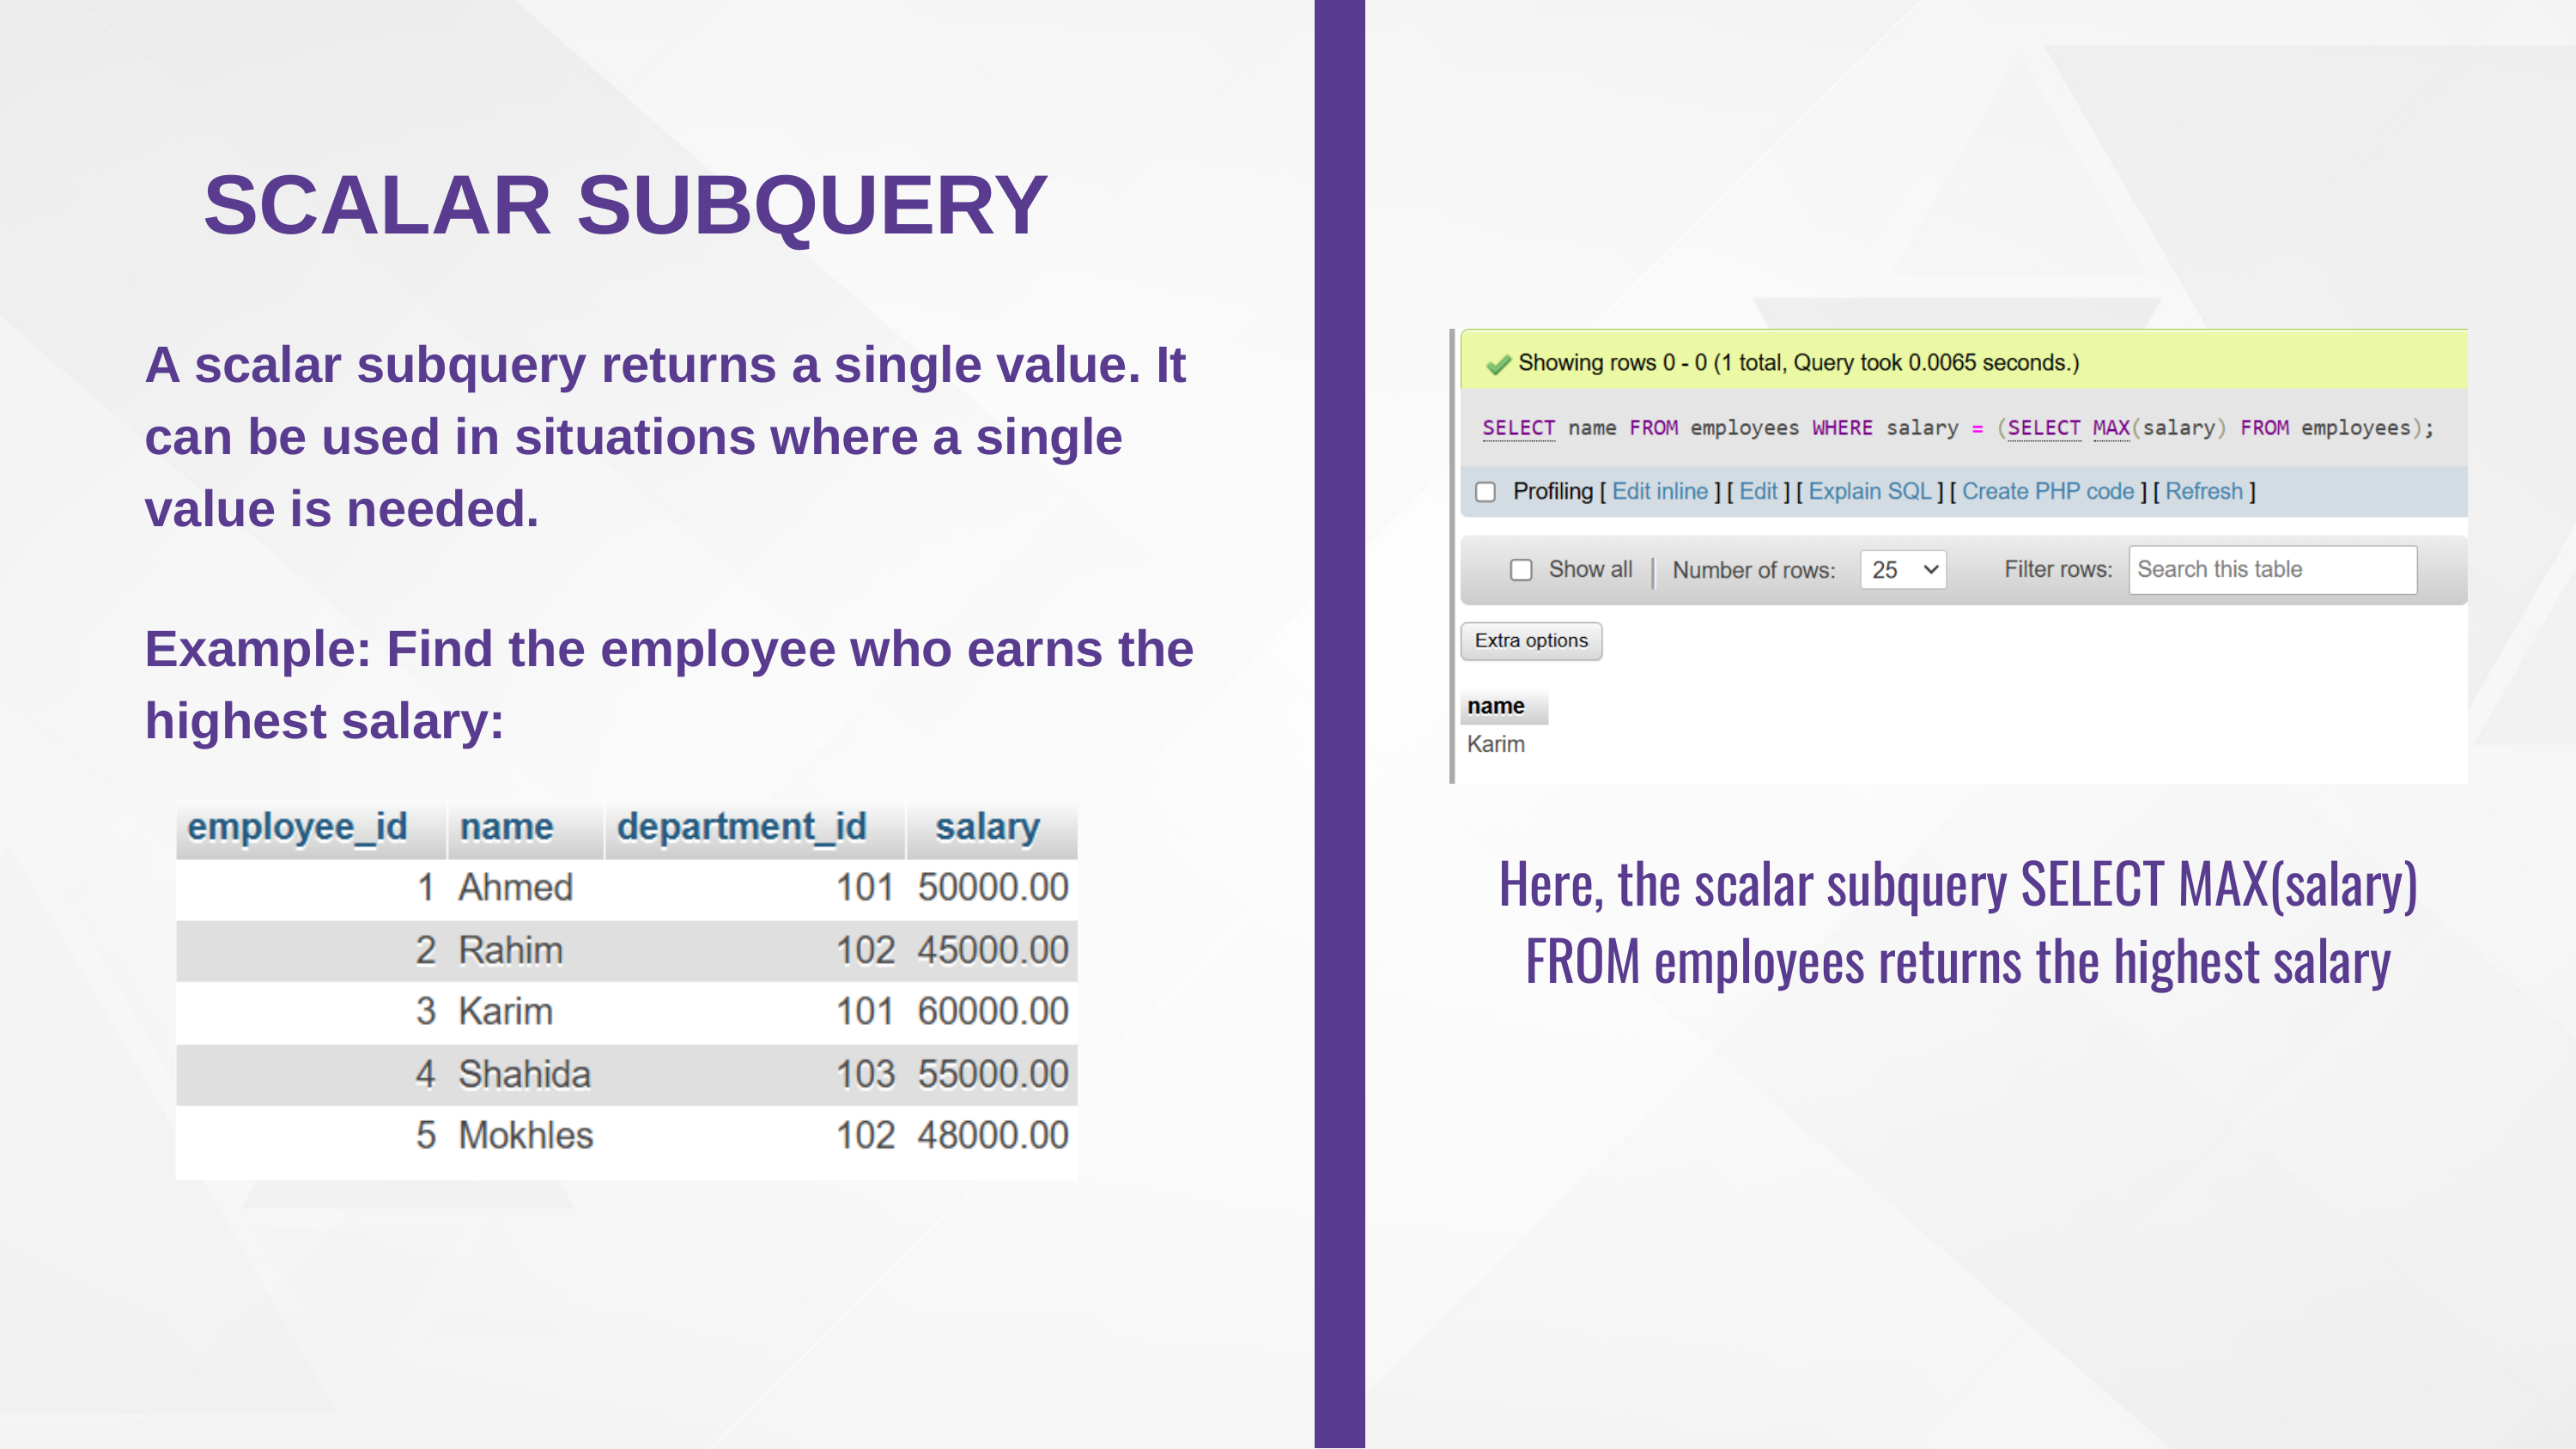

SCALAR SUBQUERY
A scalar subquery returns a single value. It can be used in situations where a single value is needed.

Example: Find the employee who earns the highest salary:

Here, the scalar subquery SELECT MAX(salary) FROM employees returns the highest salary